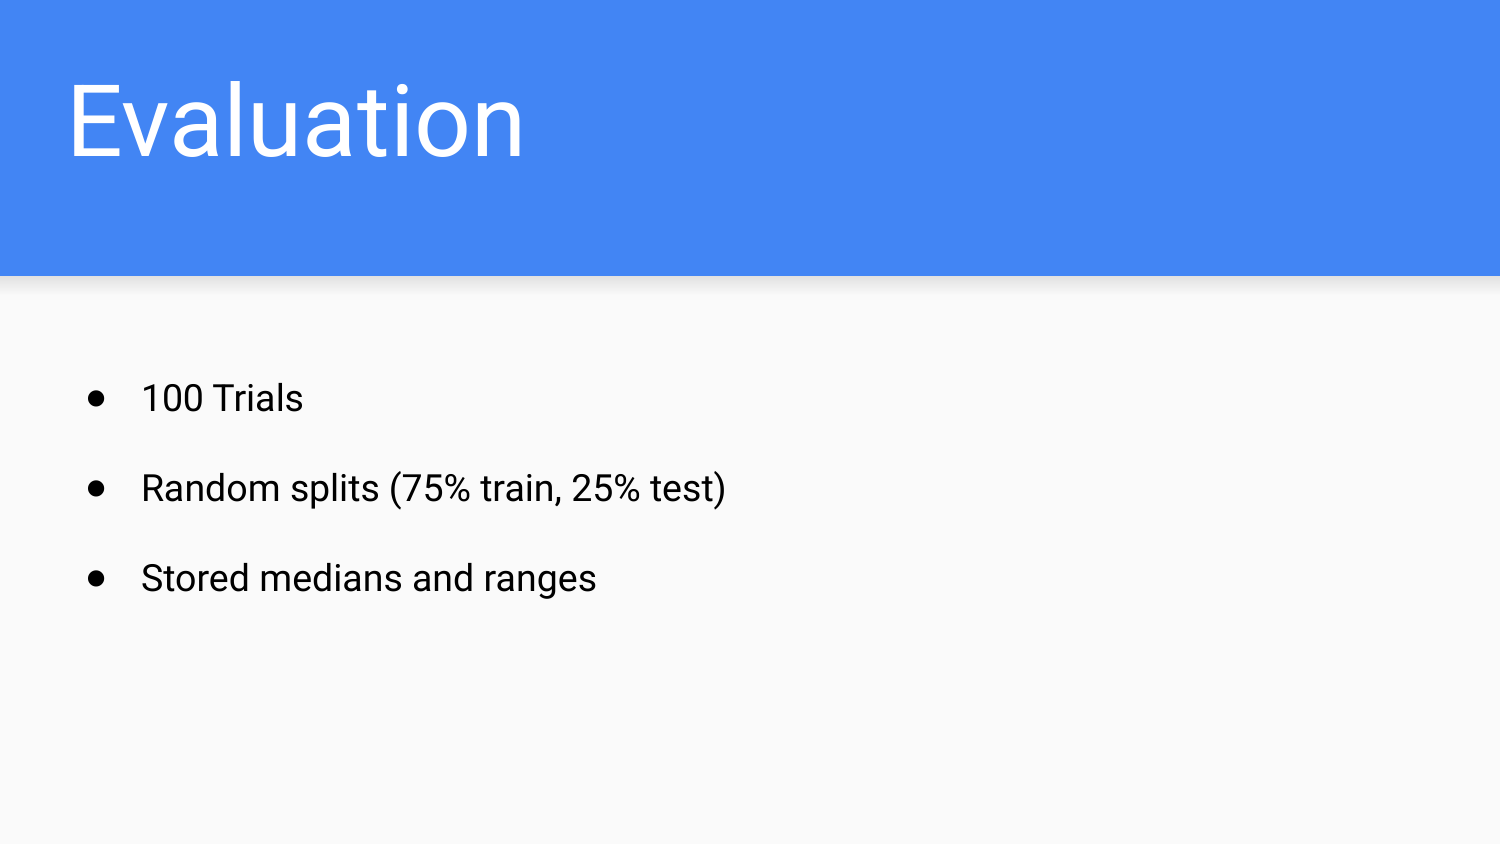

# Evaluation
100 Trials
Random splits (75% train, 25% test)
Stored medians and ranges